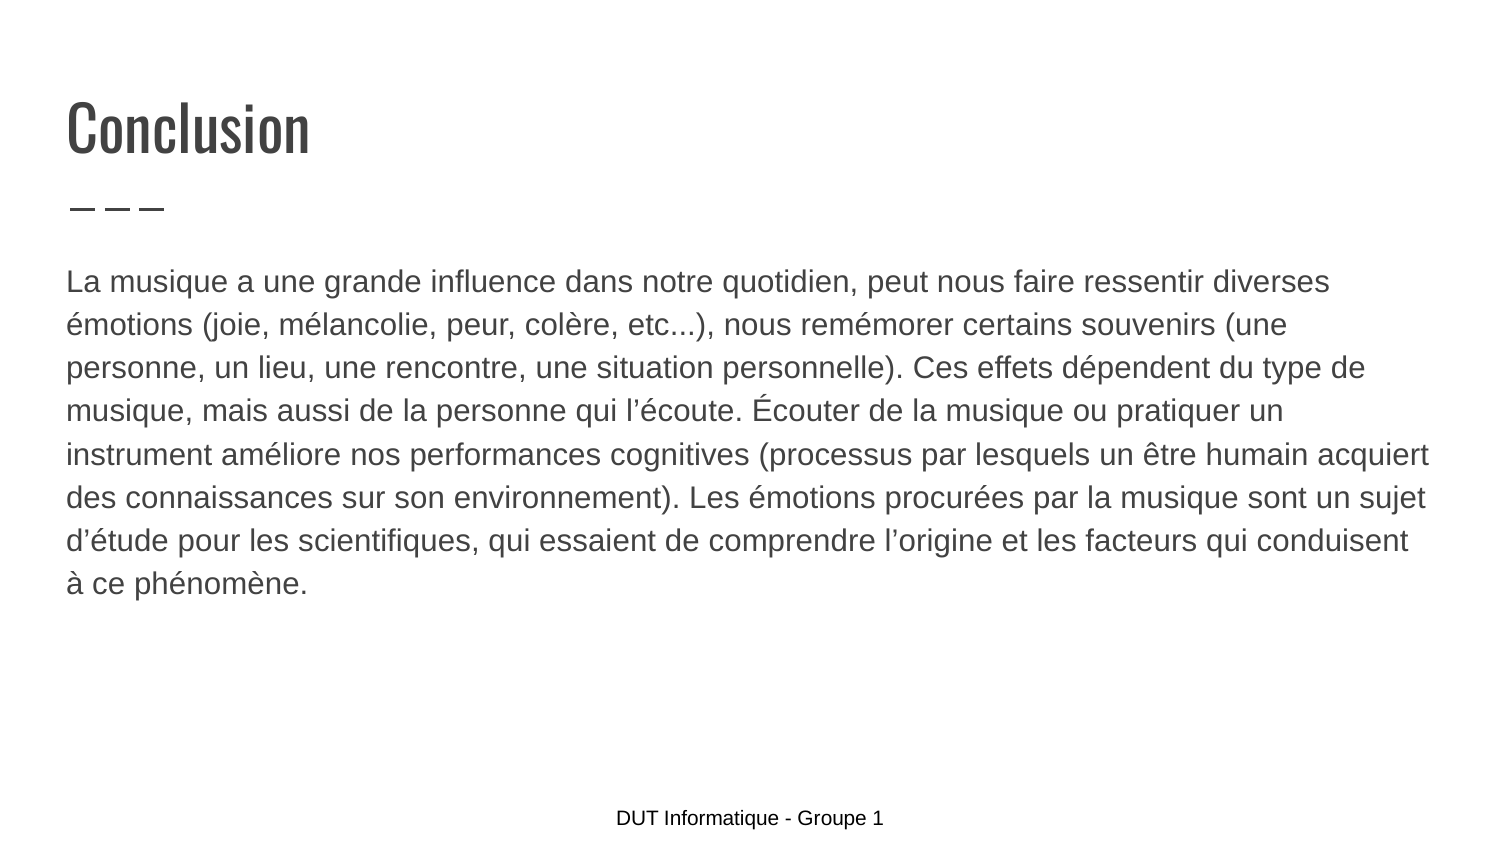

# Conclusion
La musique a une grande influence dans notre quotidien, peut nous faire ressentir diverses émotions (joie, mélancolie, peur, colère, etc...), nous remémorer certains souvenirs (une personne, un lieu, une rencontre, une situation personnelle). Ces effets dépendent du type de musique, mais aussi de la personne qui l’écoute. Écouter de la musique ou pratiquer un instrument améliore nos performances cognitives (processus par lesquels un être humain acquiert des connaissances sur son environnement). Les émotions procurées par la musique sont un sujet d’étude pour les scientifiques, qui essaient de comprendre l’origine et les facteurs qui conduisent à ce phénomène.